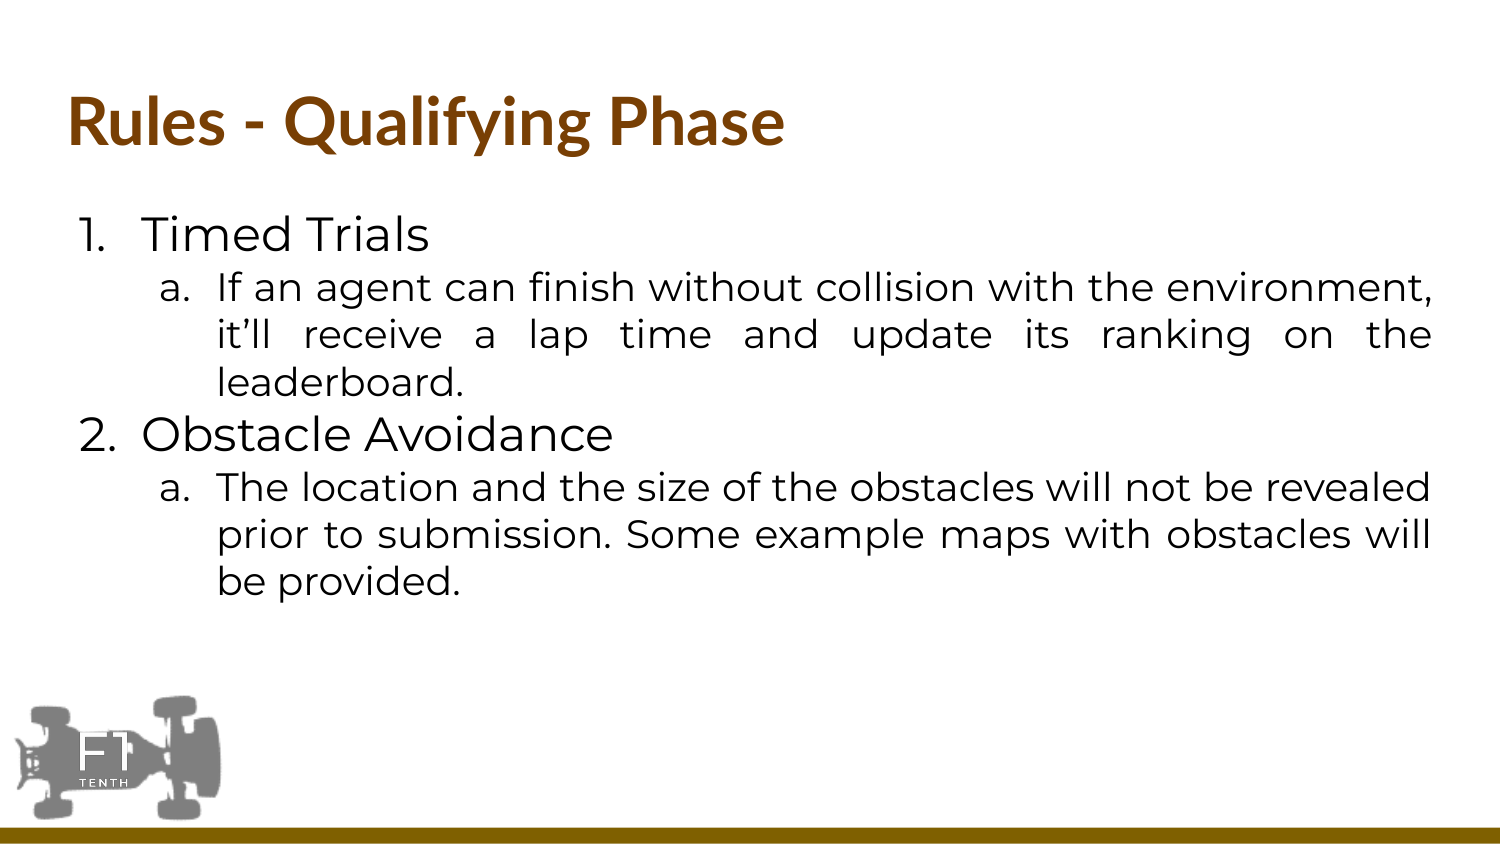

# Rules - Qualifying Phase
Timed Trials
If an agent can finish without collision with the environment, it’ll receive a lap time and update its ranking on the leaderboard.
Obstacle Avoidance
The location and the size of the obstacles will not be revealed prior to submission. Some example maps with obstacles will be provided.